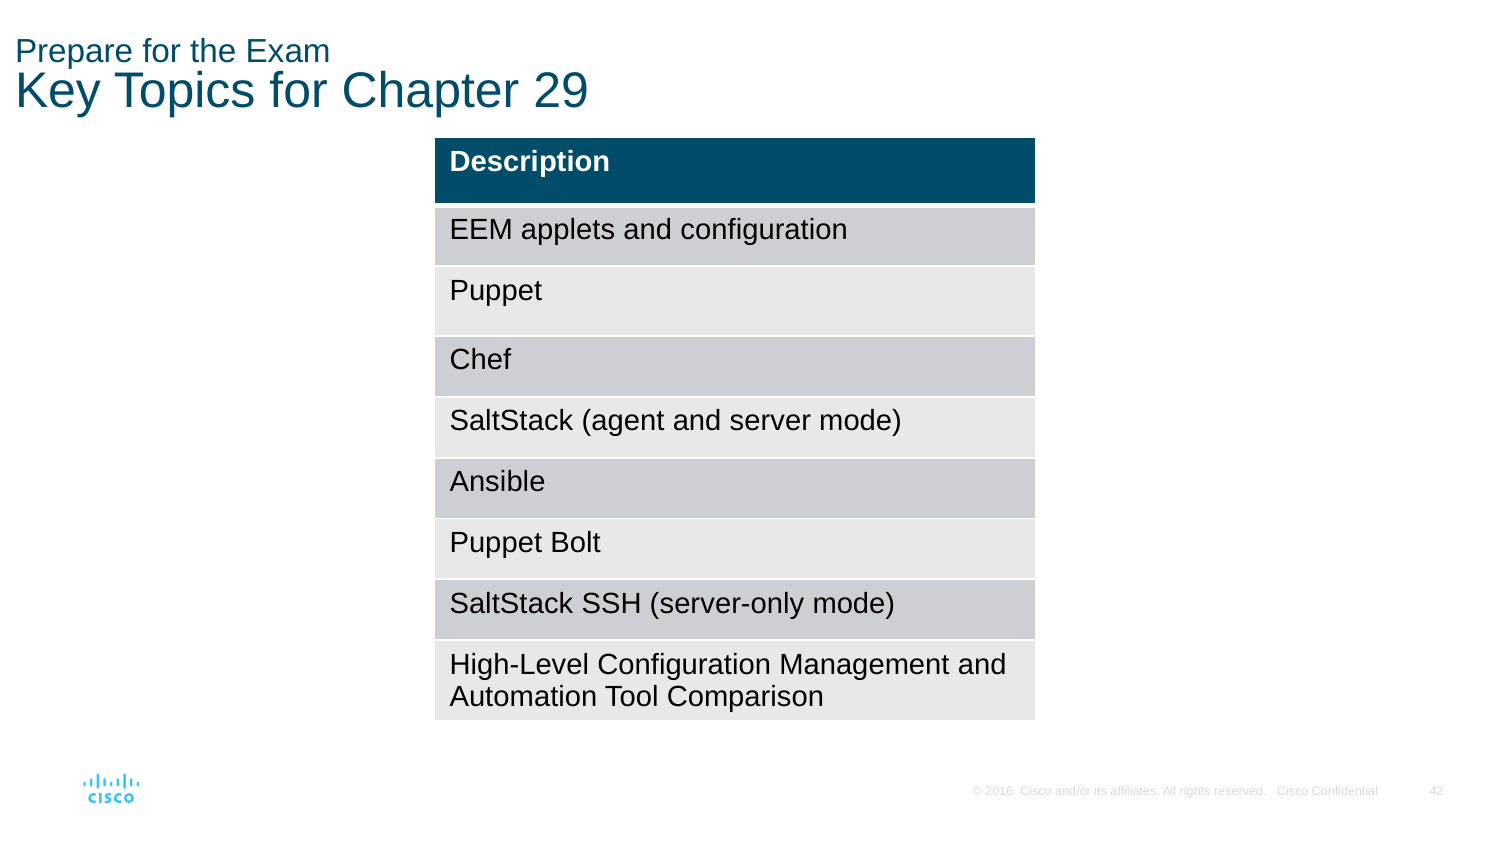

# Prepare for the Exam Key Topics for Chapter 29
| Description |
| --- |
| EEM applets and configuration |
| Puppet |
| Chef |
| SaltStack (agent and server mode) |
| Ansible |
| Puppet Bolt |
| SaltStack SSH (server-only mode) |
| High-Level Configuration Management and Automation Tool Comparison |